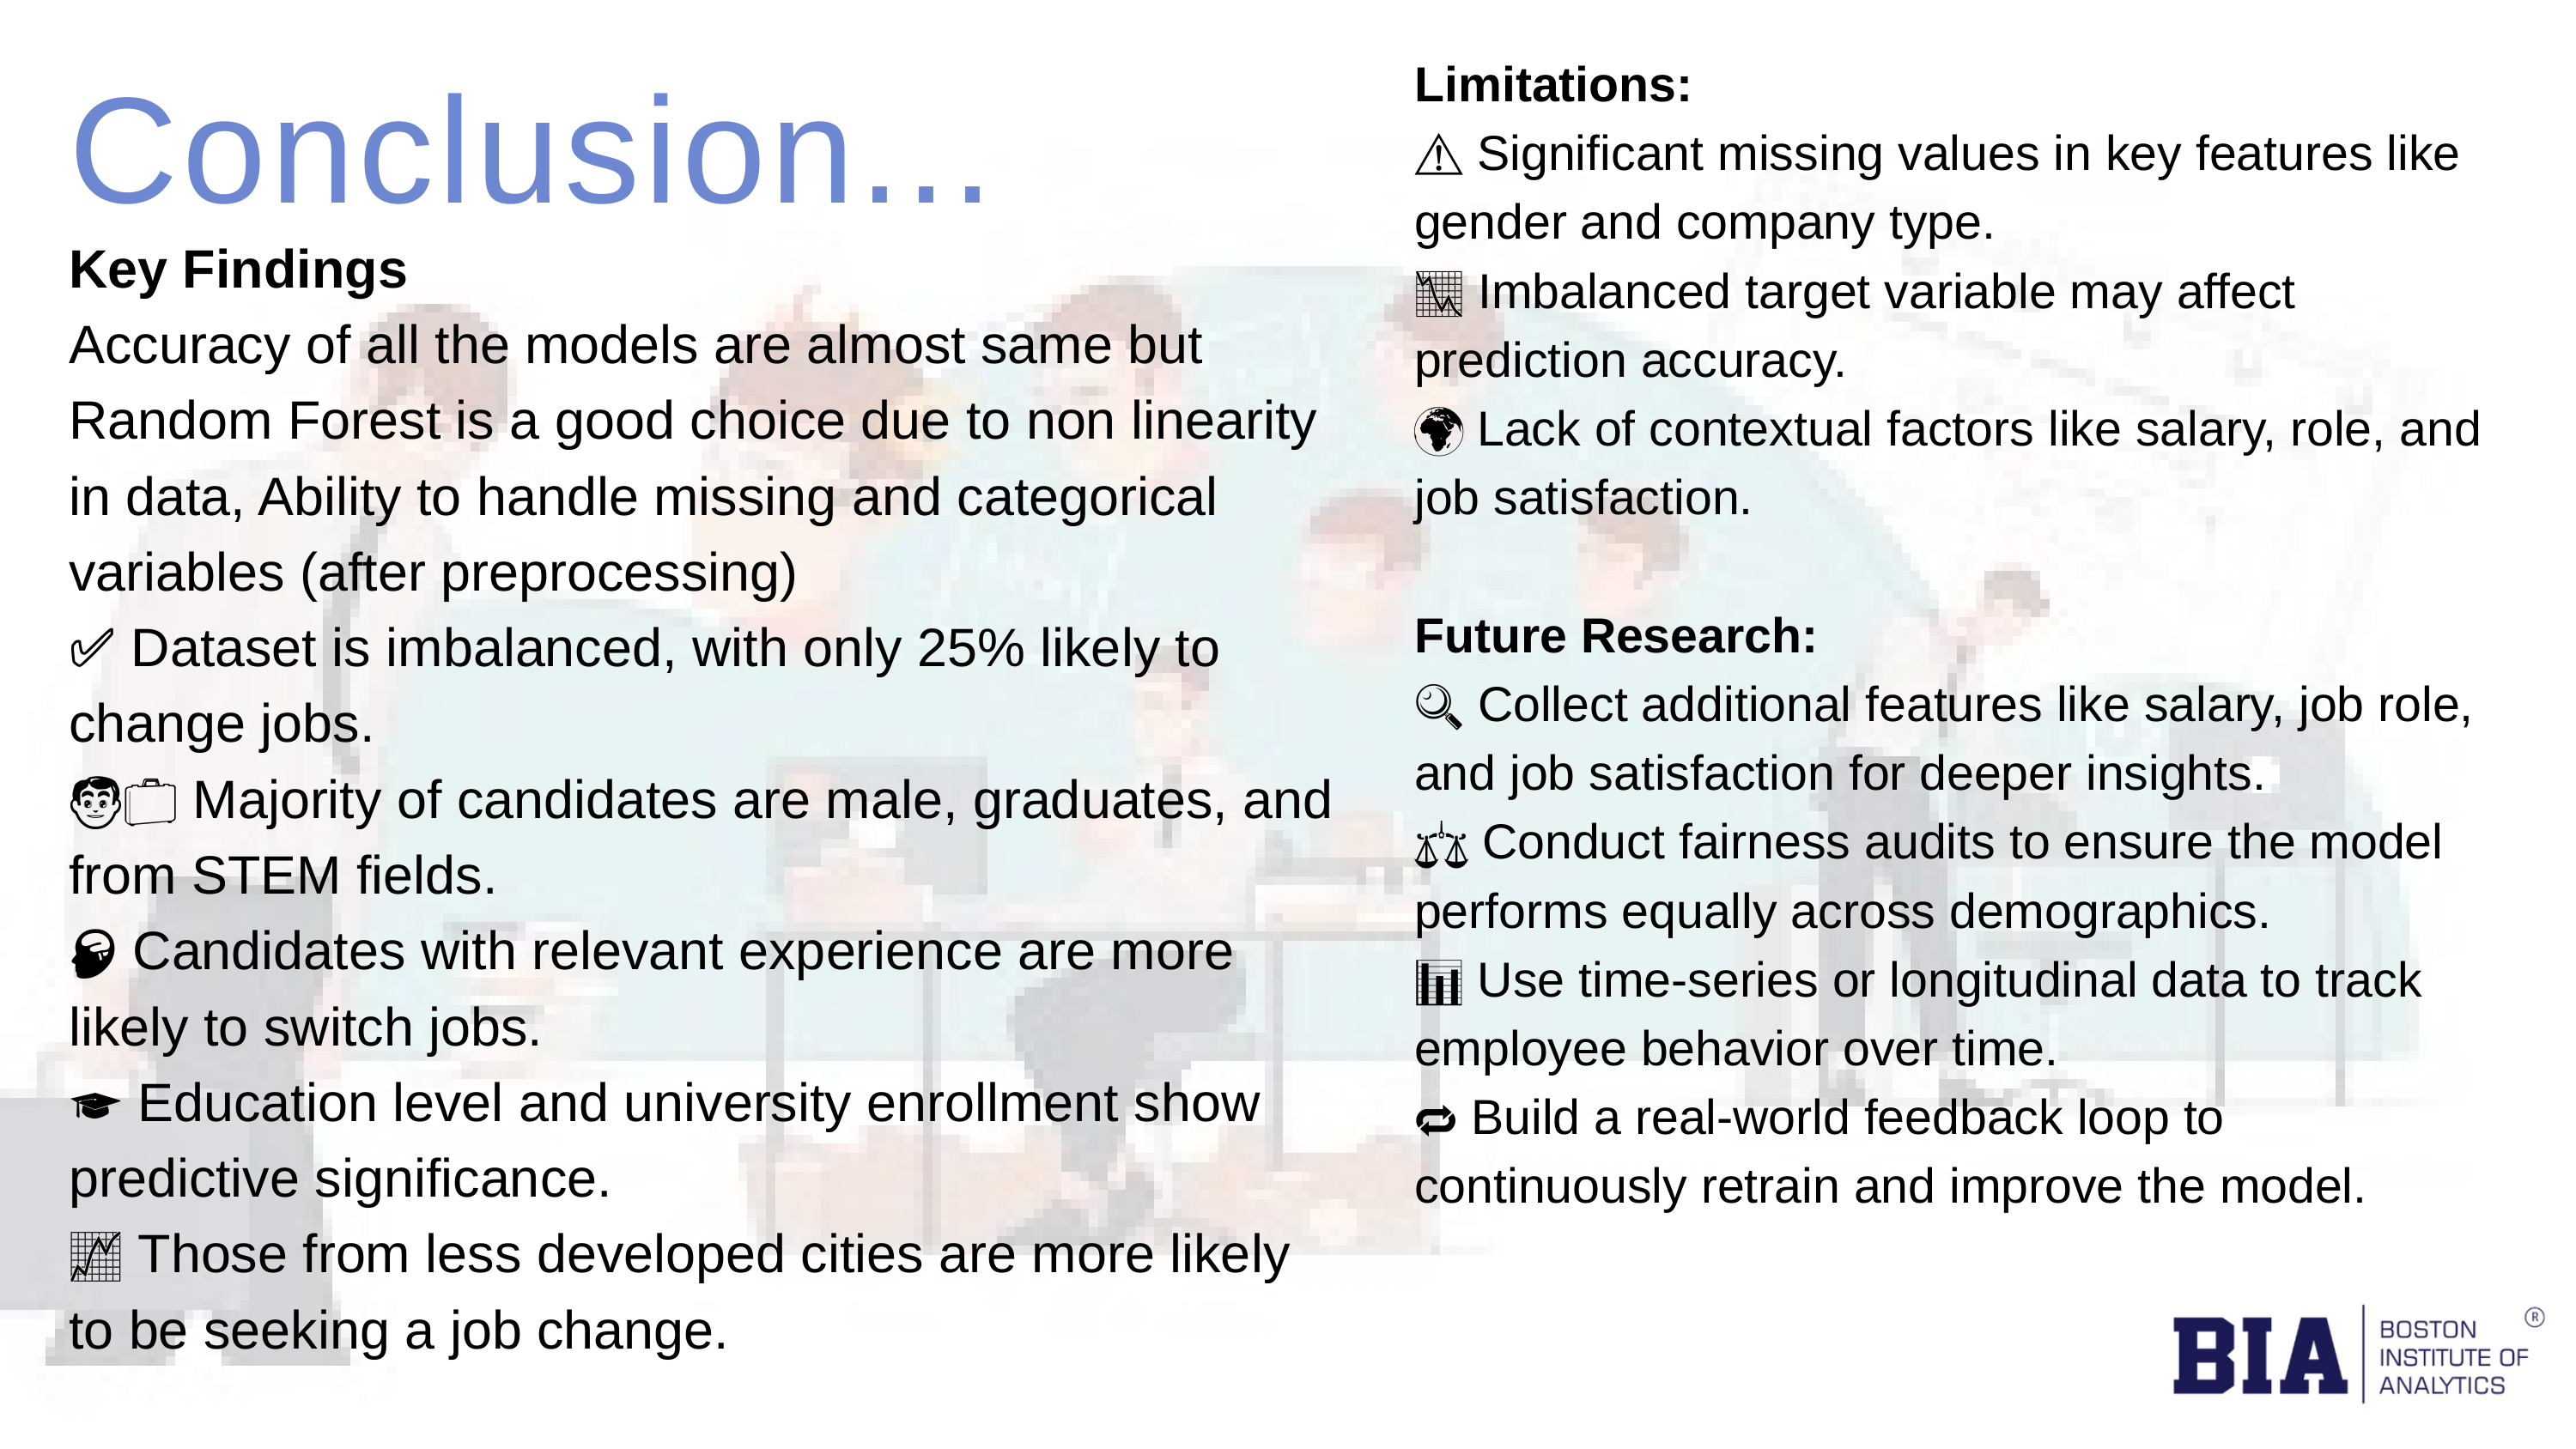

Limitations:
⚠️ Significant missing values in key features like gender and company type.
📉 Imbalanced target variable may affect prediction accuracy.
🌍 Lack of contextual factors like salary, role, and job satisfaction.

Future Research:
🔍 Collect additional features like salary, job role, and job satisfaction for deeper insights.
⚖️ Conduct fairness audits to ensure the model performs equally across demographics.
📊 Use time-series or longitudinal data to track employee behavior over time.
🔁 Build a real-world feedback loop to continuously retrain and improve the model.

Conclusion...
Key Findings
Accuracy of all the models are almost same but Random Forest is a good choice due to non linearity in data, Ability to handle missing and categorical variables (after preprocessing)
✅ Dataset is imbalanced, with only 25% likely to change jobs.
👨‍💼 Majority of candidates are male, graduates, and from STEM fields.
🧠 Candidates with relevant experience are more likely to switch jobs.
🎓 Education level and university enrollment show predictive significance.
📈 Those from less developed cities are more likely to be seeking a job change.